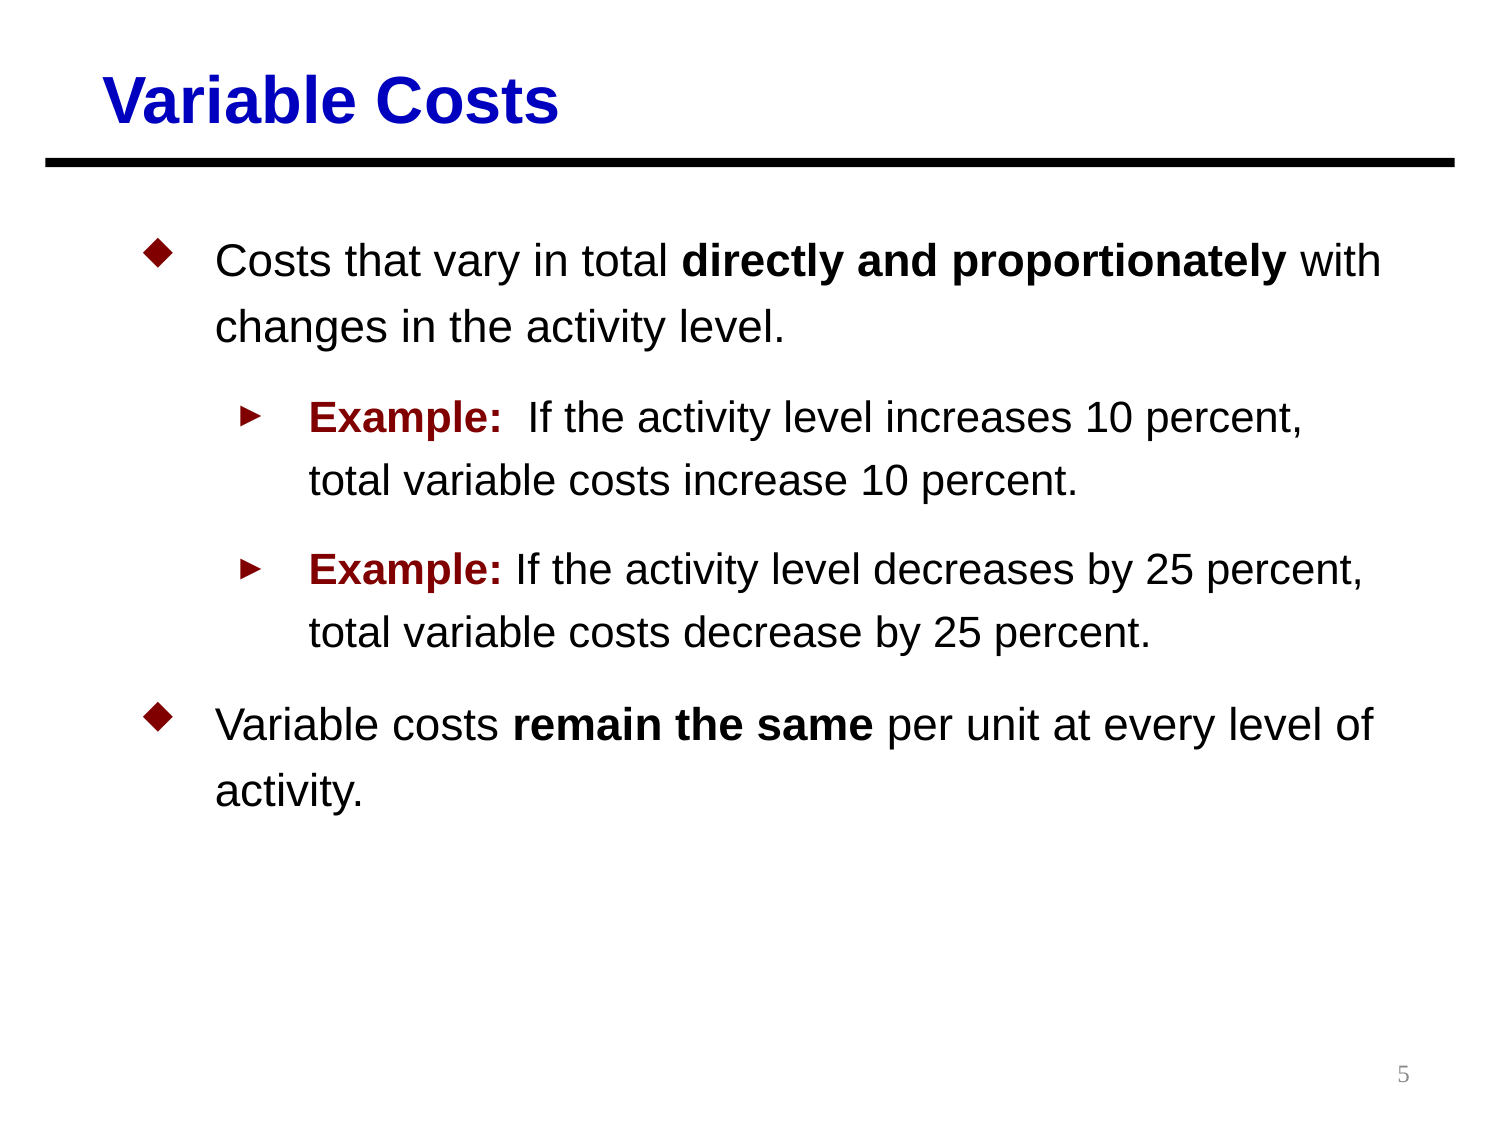

Variable Costs

Costs that vary in total directly and proportionately with changes in the activity level.
Example:  If the activity level increases 10 percent, total variable costs increase 10 percent.
Example: If the activity level decreases by 25 percent, total variable costs decrease by 25 percent.
Variable costs remain the same per unit at every level of activity.
5